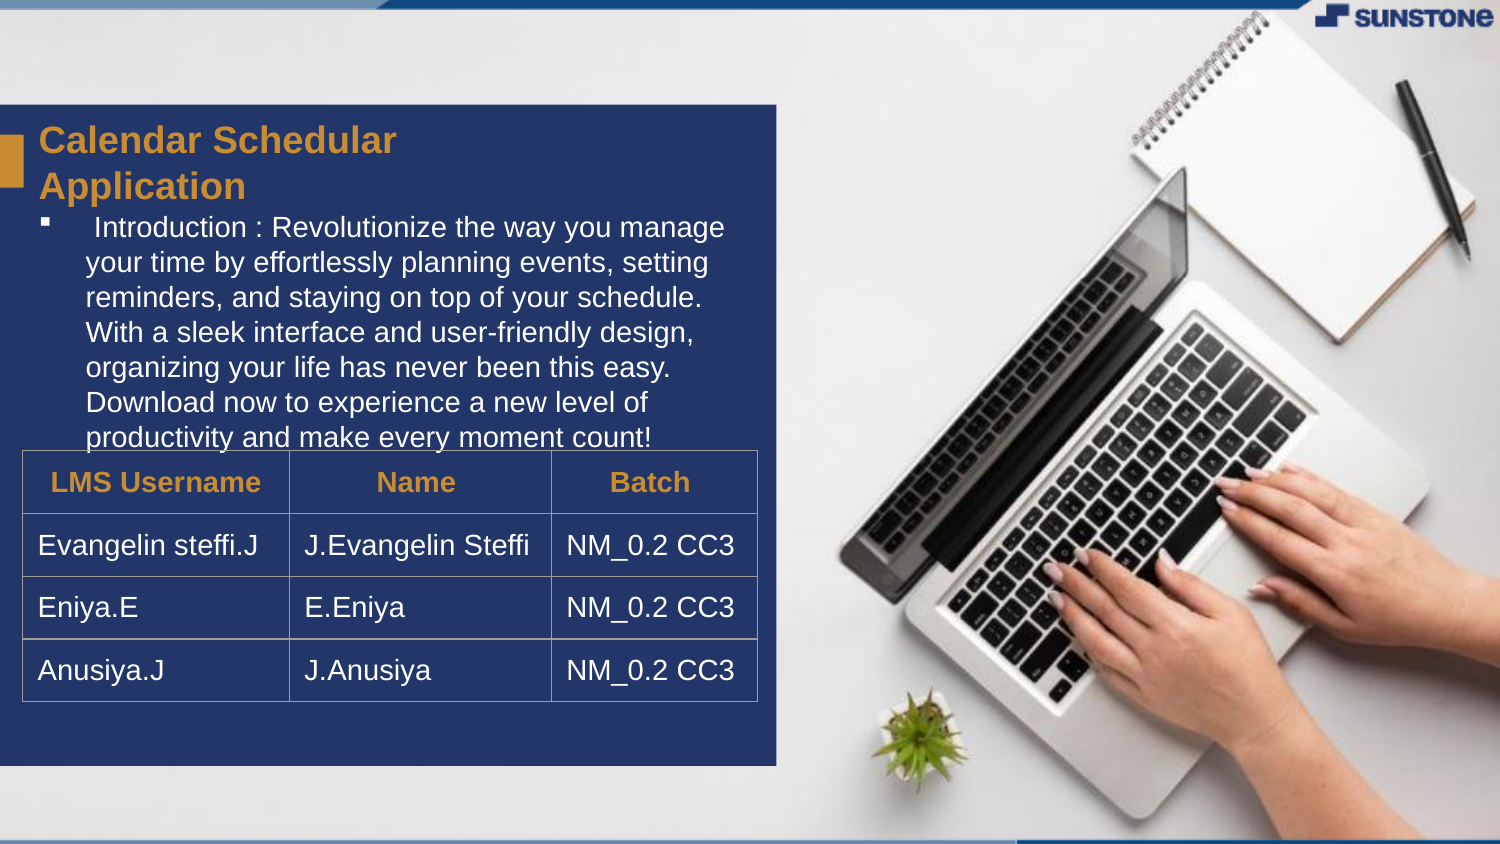

# Calendar Schedular Application
 Introduction : Revolutionize the way you manage your time by effortlessly planning events, setting reminders, and staying on top of your schedule. With a sleek interface and user-friendly design, organizing your life has never been this easy. Download now to experience a new level of productivity and make every moment count!
| LMS Username | Name | Batch |
| --- | --- | --- |
| Evangelin steffi.J | J.Evangelin Steffi | NM\_0.2 CC3 |
| Eniya.E | E.Eniya | NM\_0.2 CC3 |
| Anusiya.J | J.Anusiya | NM\_0.2 CC3 |